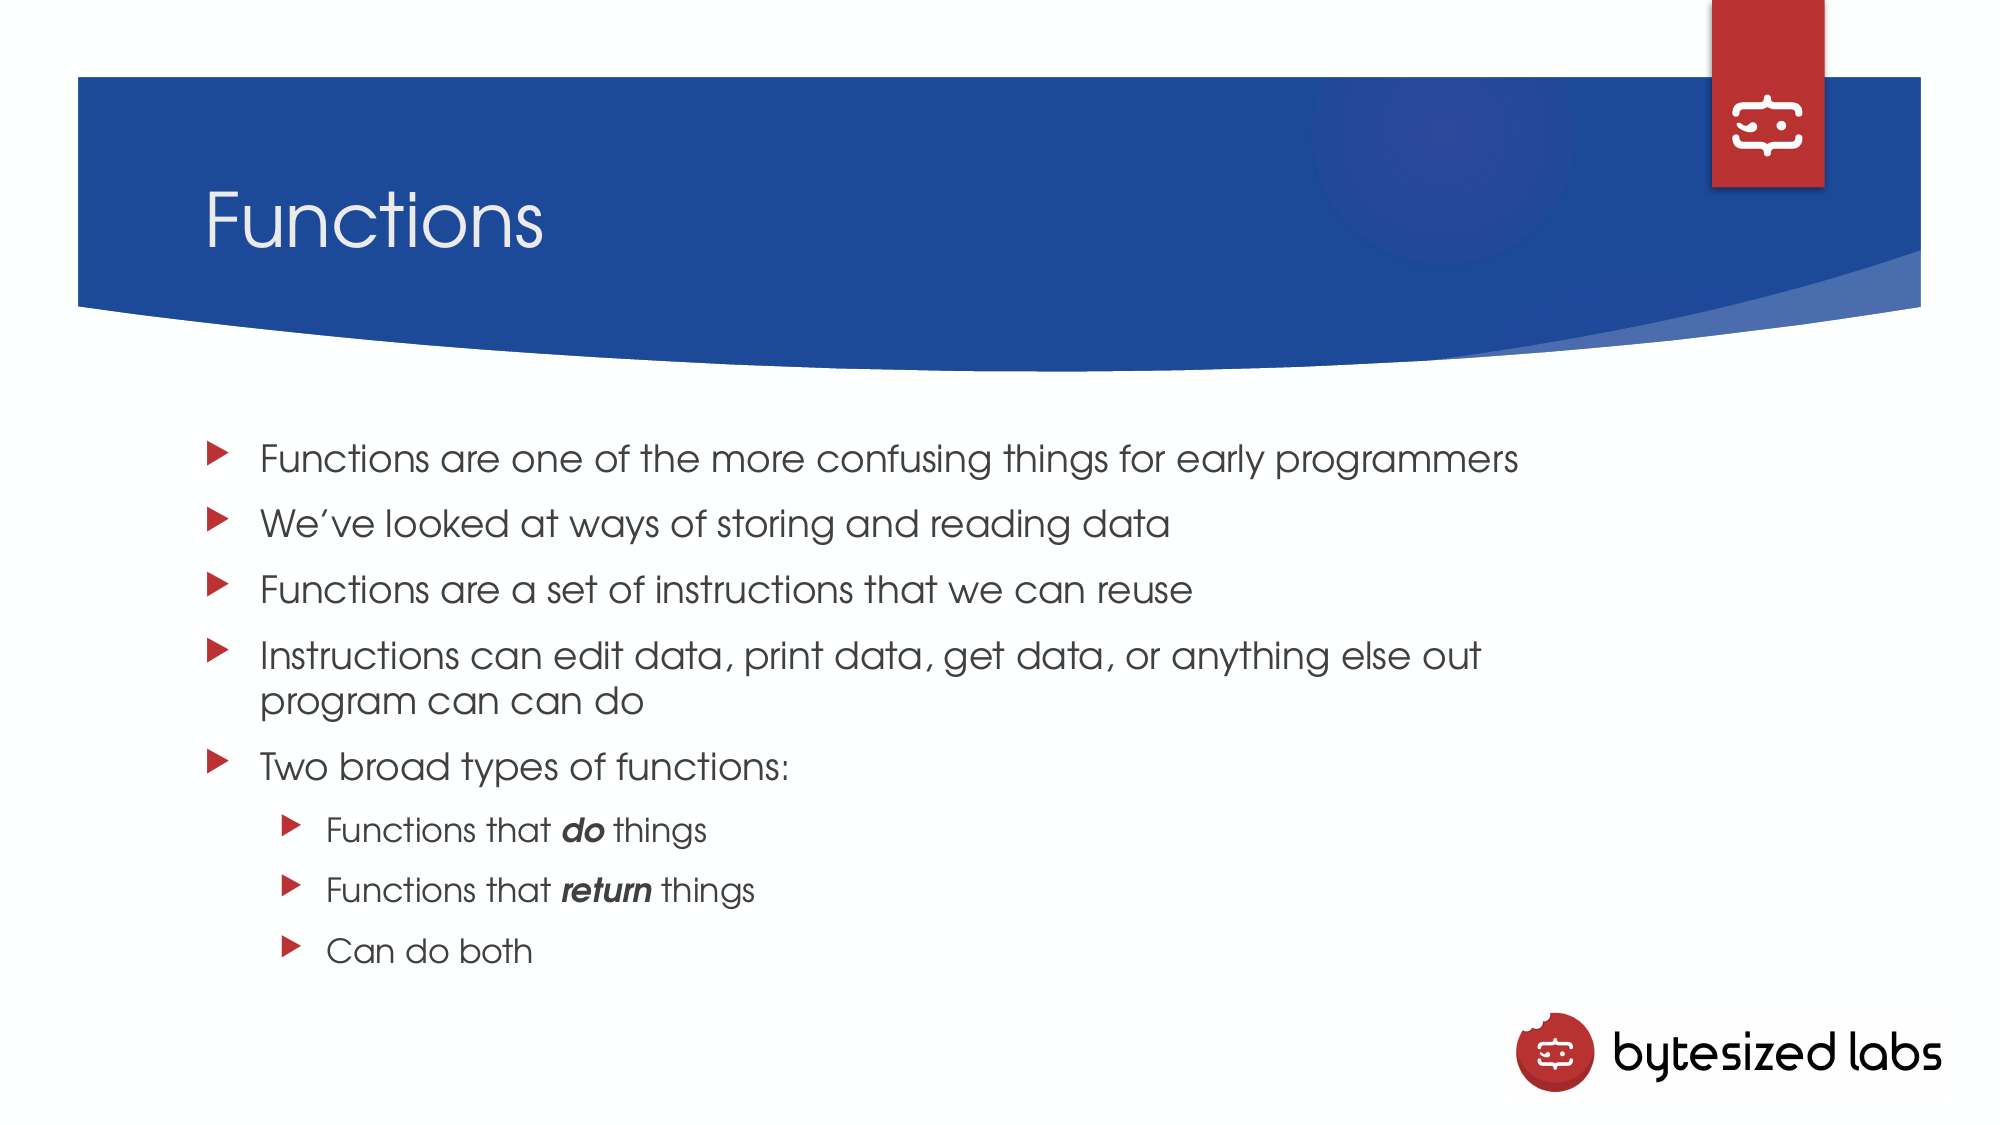

# Functions
Functions are one of the more confusing things for early programmers
We’ve looked at ways of storing and reading data
Functions are a set of instructions that we can reuse
Instructions can edit data, print data, get data, or anything else out program can can do
Two broad types of functions:
Functions that do things
Functions that return things
Can do both